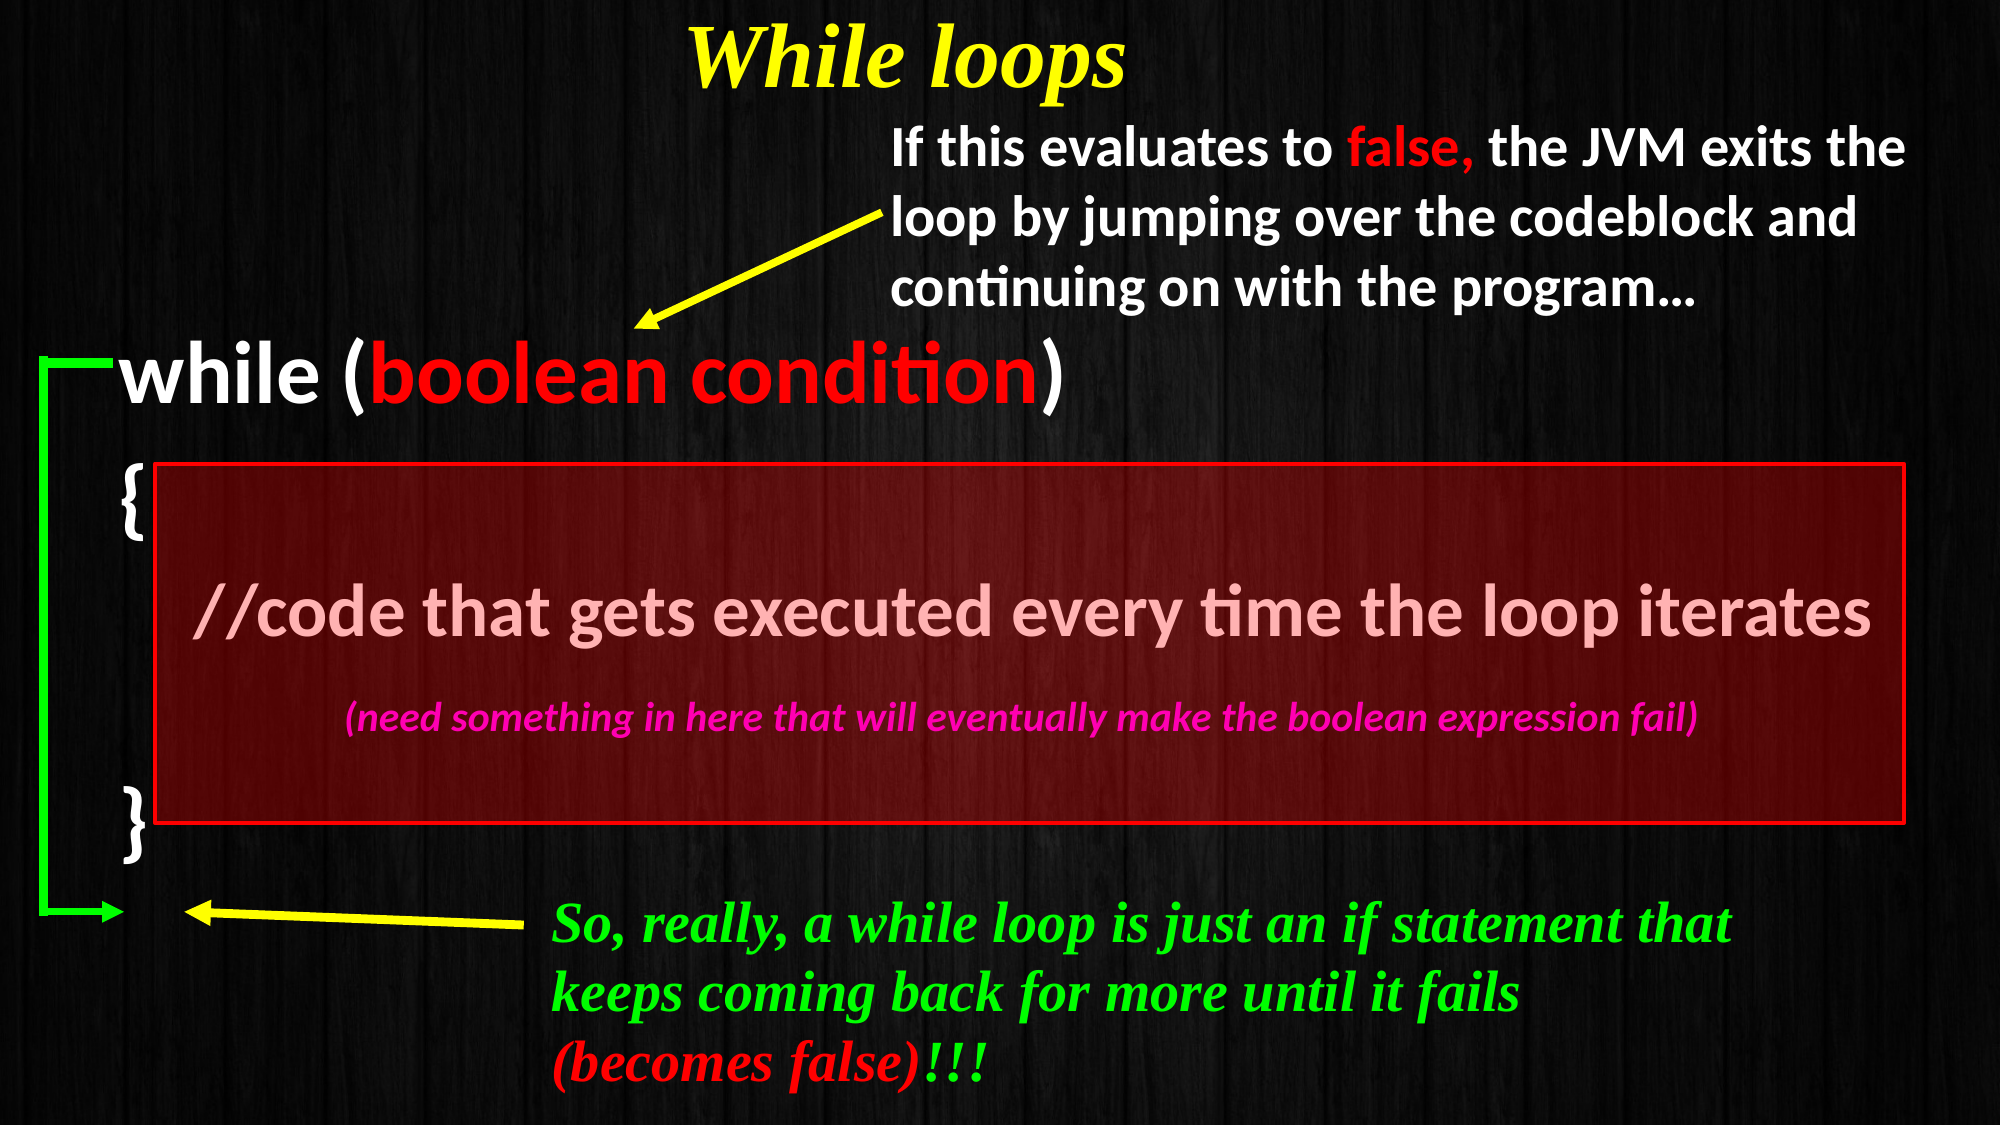

While loops
If this evaluates to false, the JVM exits the loop by jumping over the codeblock and continuing on with the program…

while (boolean condition)
{
	//code that gets executed every time the loop iterates
		(need something in here that will eventually make the boolean expression fail)
}

So, really, a while loop is just an if statement that keeps coming back for more until it fails (becomes false)!!!